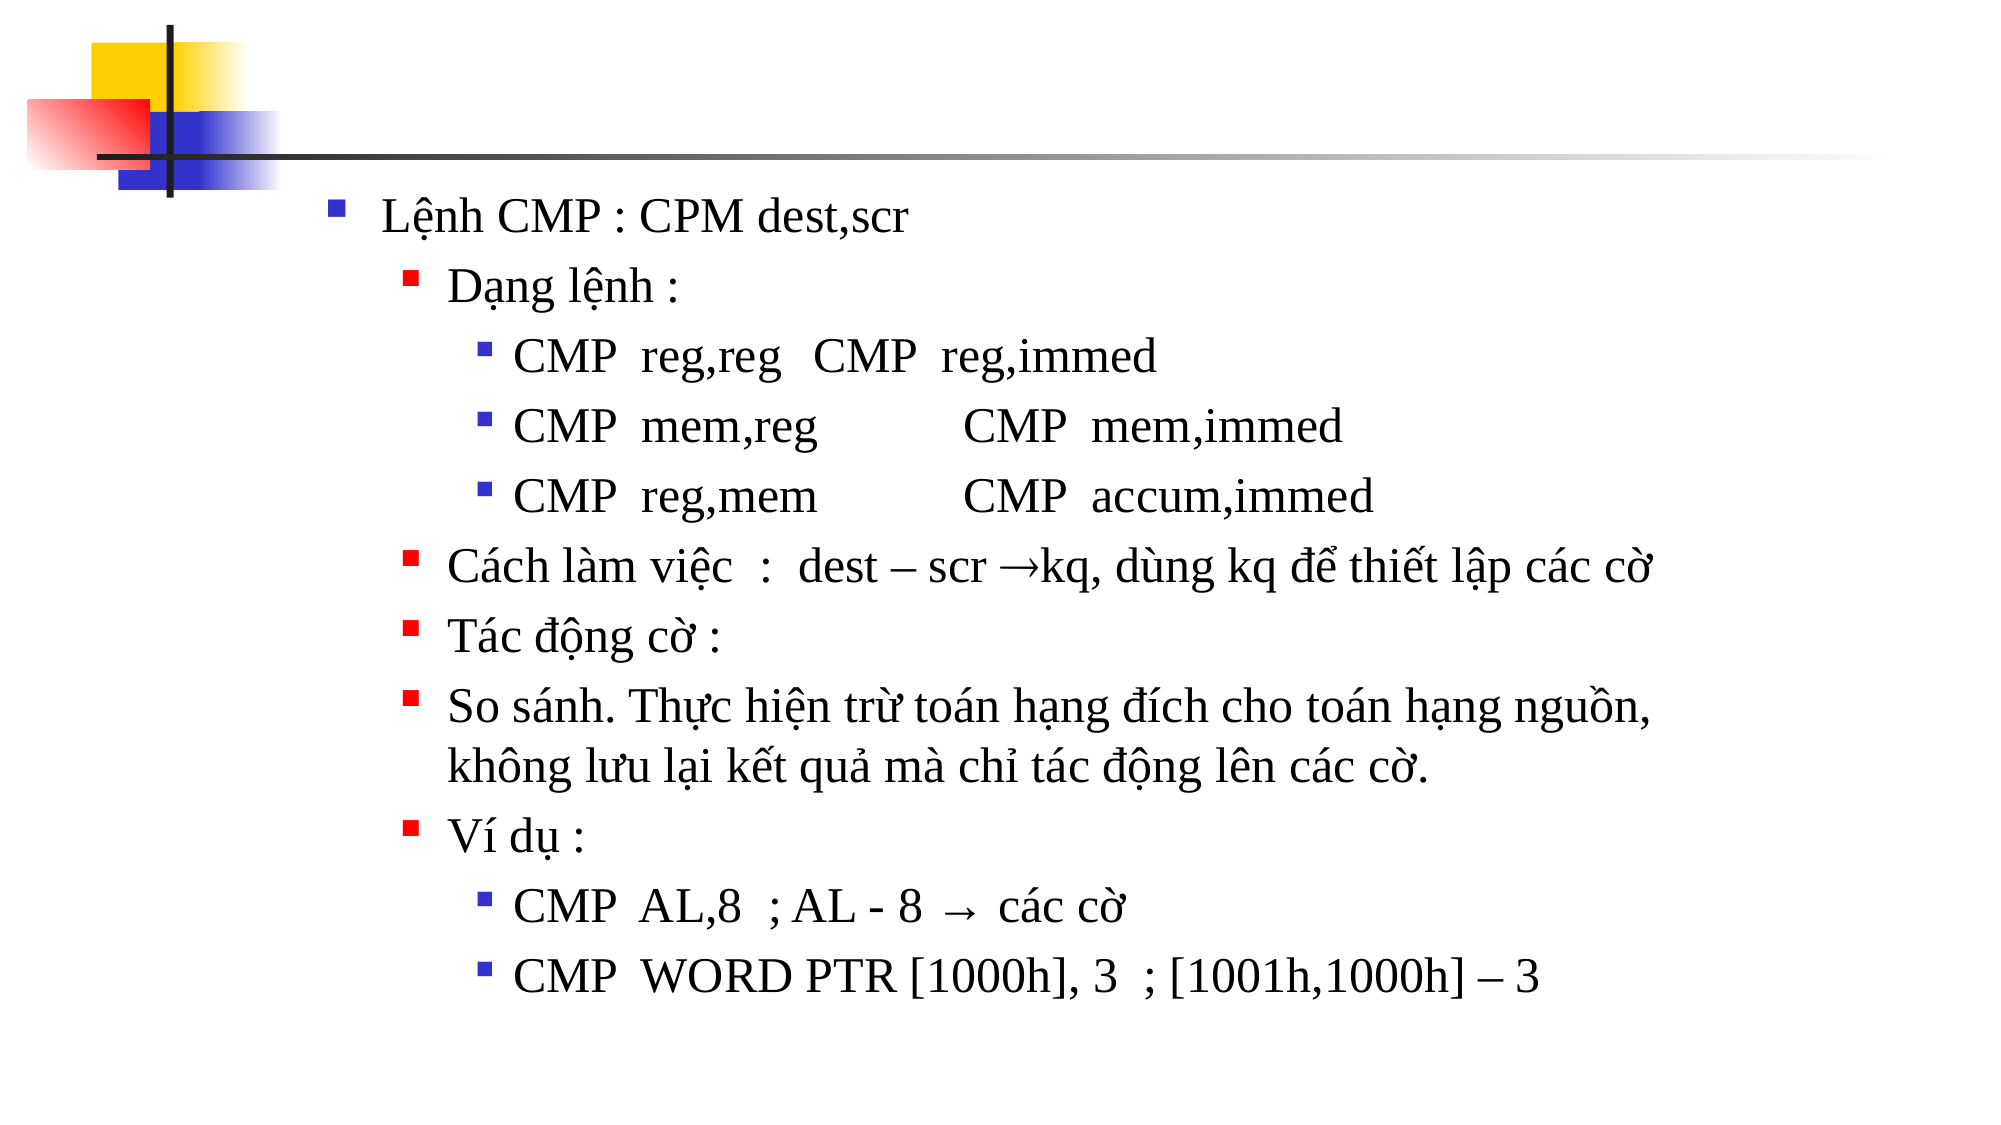

#
Lệnh CMP : CPM dest,scr
Dạng lệnh :
CMP  reg,reg 	CMP  reg,immed
CMP  mem,reg 	CMP  mem,immed
CMP  reg,mem 	CMP  accum,immed
Cách làm việc  :  dest – scr →kq, dùng kq để thiết lập các cờ
Tác động cờ :
So sánh. Thực hiện trừ toán hạng đích cho toán hạng nguồn, không lưu lại kết quả mà chỉ tác động lên các cờ.
Ví dụ :
CMP  AL,8  ; AL - 8 → các cờ
CMP  WORD PTR [1000h], 3  ; [1001h,1000h] – 3